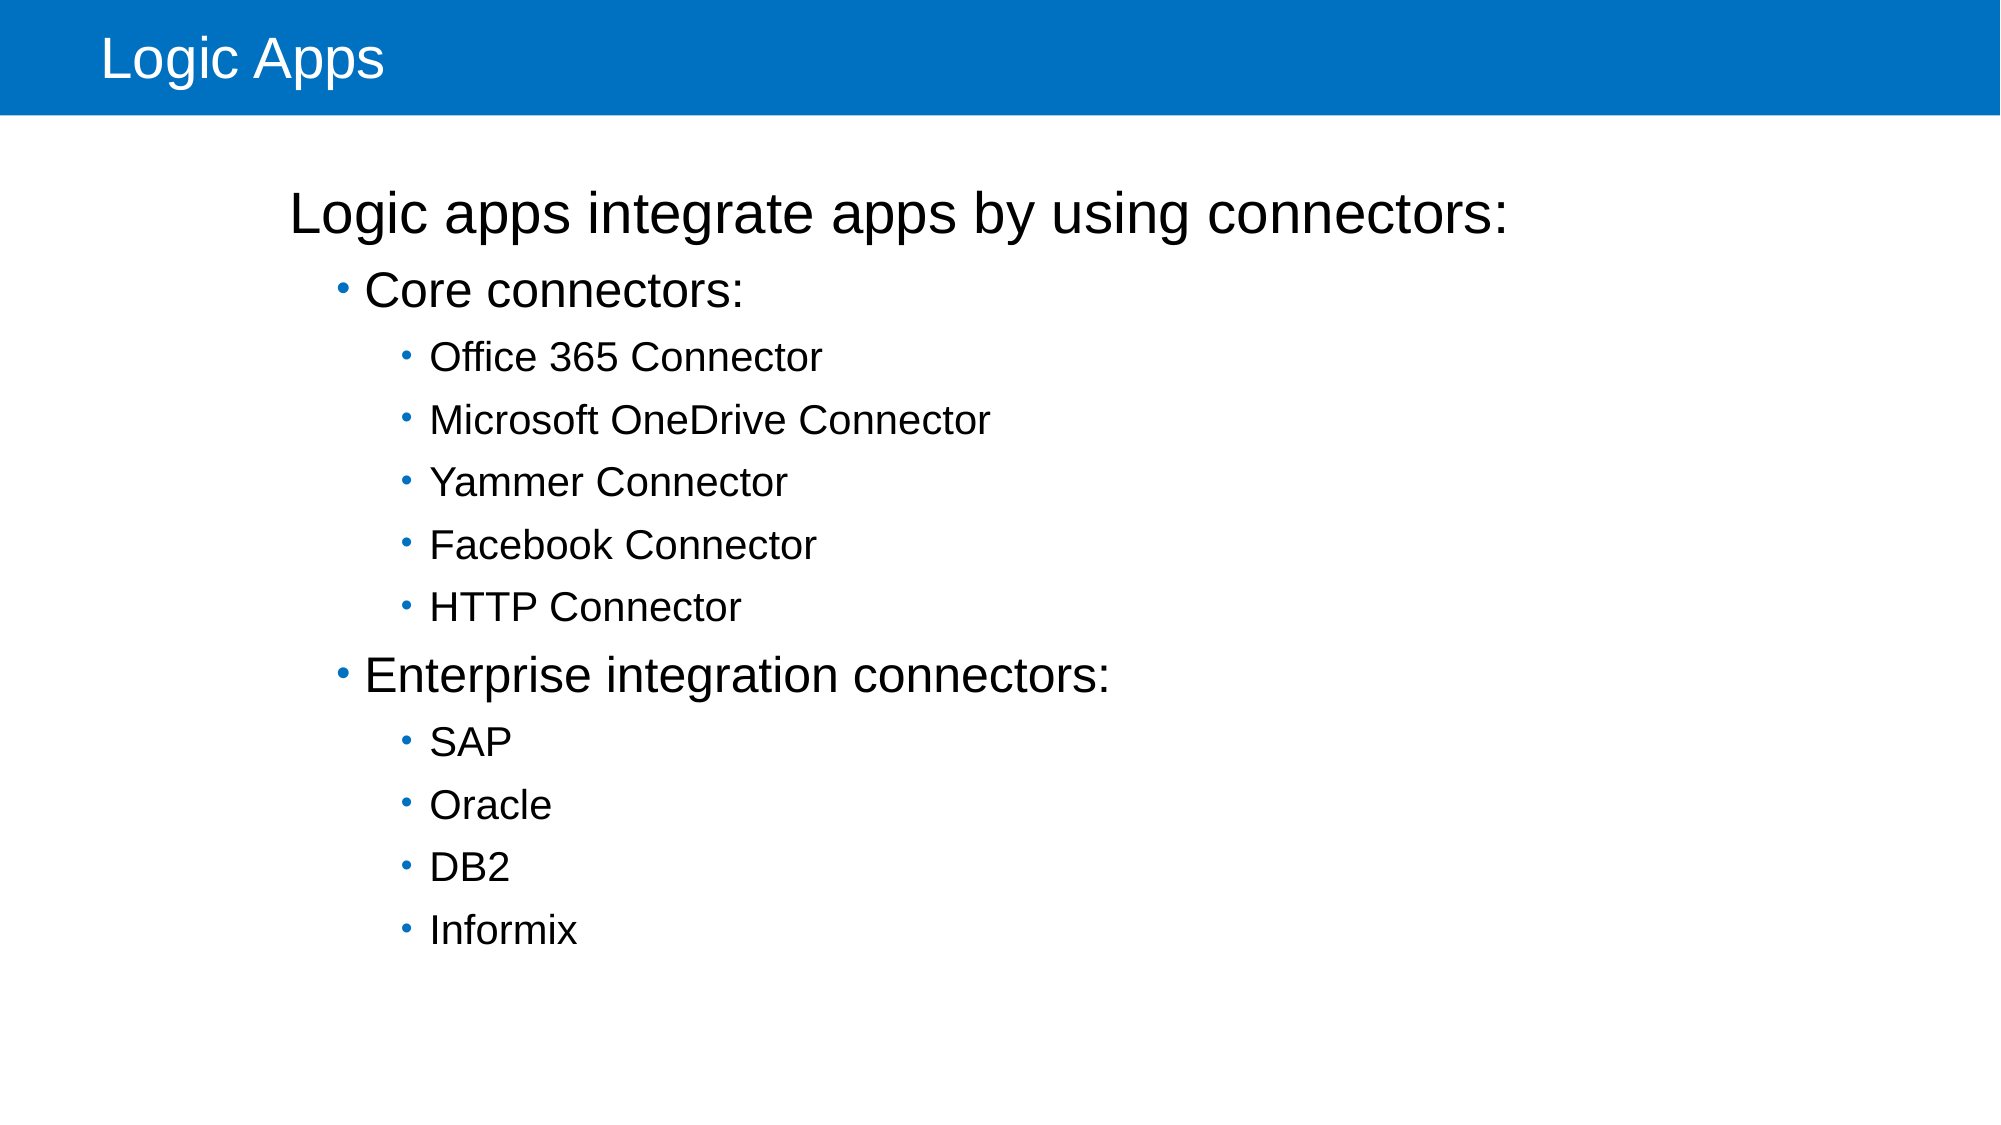

# Logic Apps
Logic apps integrate apps by using connectors:
Core connectors:
Office 365 Connector
Microsoft OneDrive Connector
Yammer Connector
Facebook Connector
HTTP Connector
Enterprise integration connectors:
SAP
Oracle
DB2
Informix